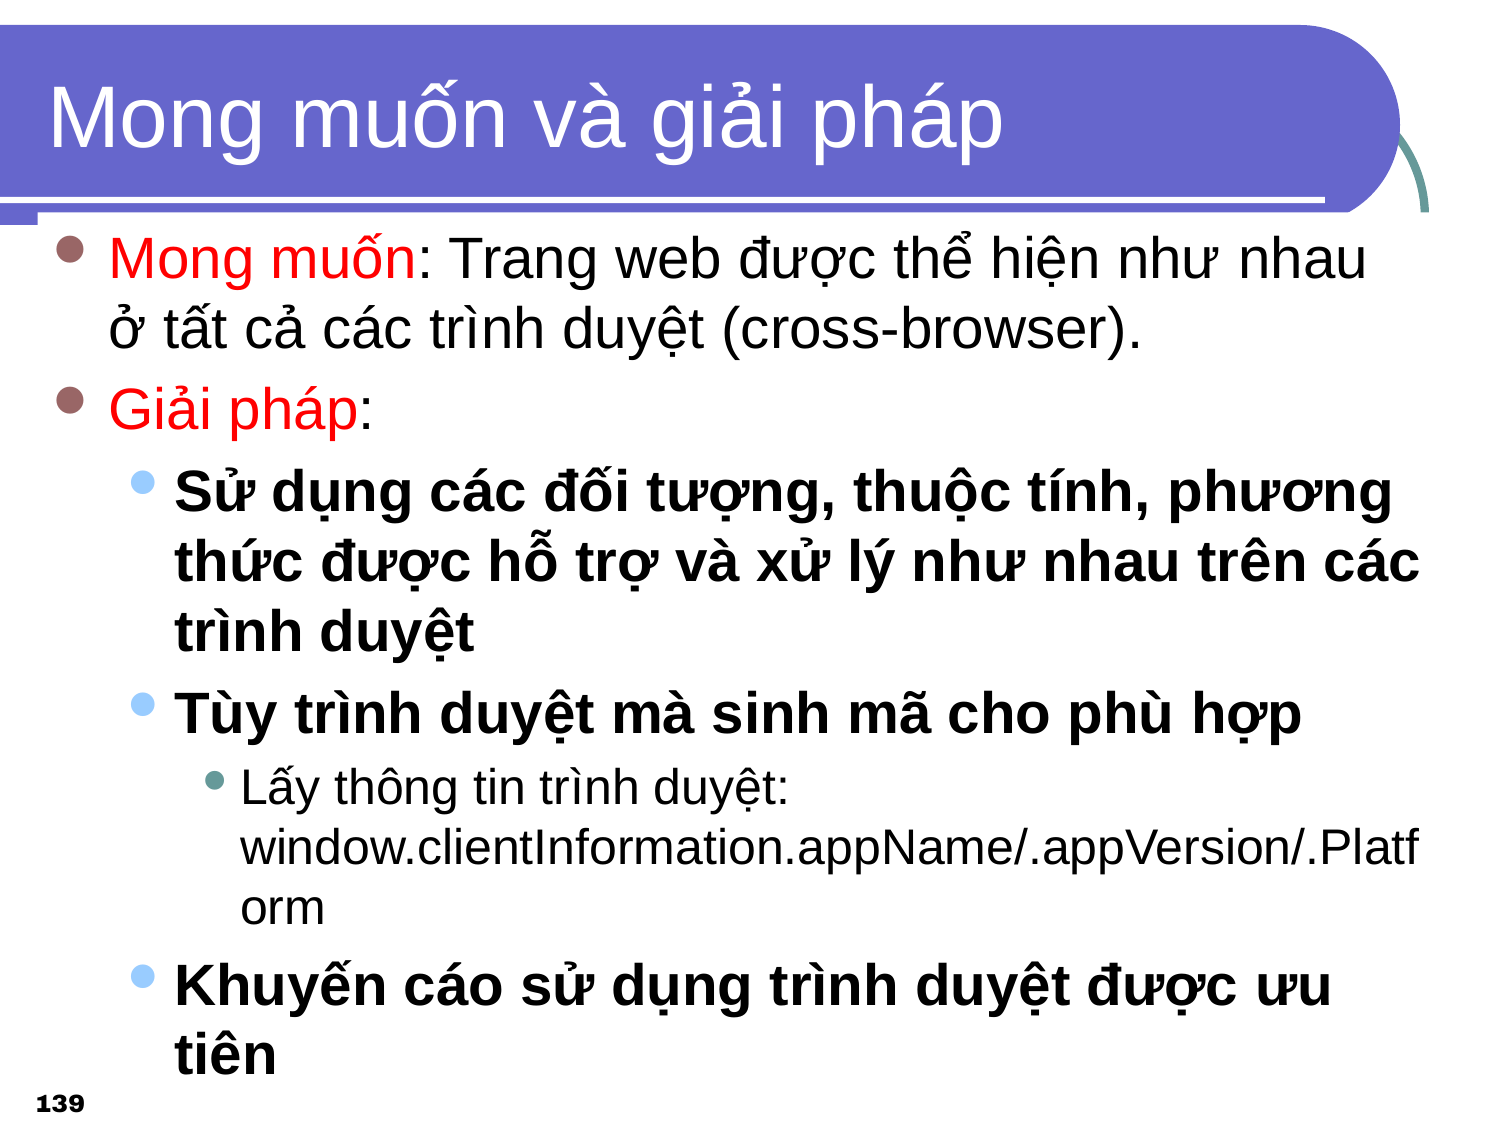

# Mong muốn và giải pháp
Mong muốn: Trang web được thể hiện như nhau ở tất cả các trình duyệt (cross-browser).
Giải pháp:
Sử dụng các đối tượng, thuộc tính, phương thức được hỗ trợ và xử lý như nhau trên các trình duyệt
Tùy trình duyệt mà sinh mã cho phù hợp
Lấy thông tin trình duyệt:
window.clientInformation.appName/.appVersion/.Platform
Khuyến cáo sử dụng trình duyệt được ưu tiên
139